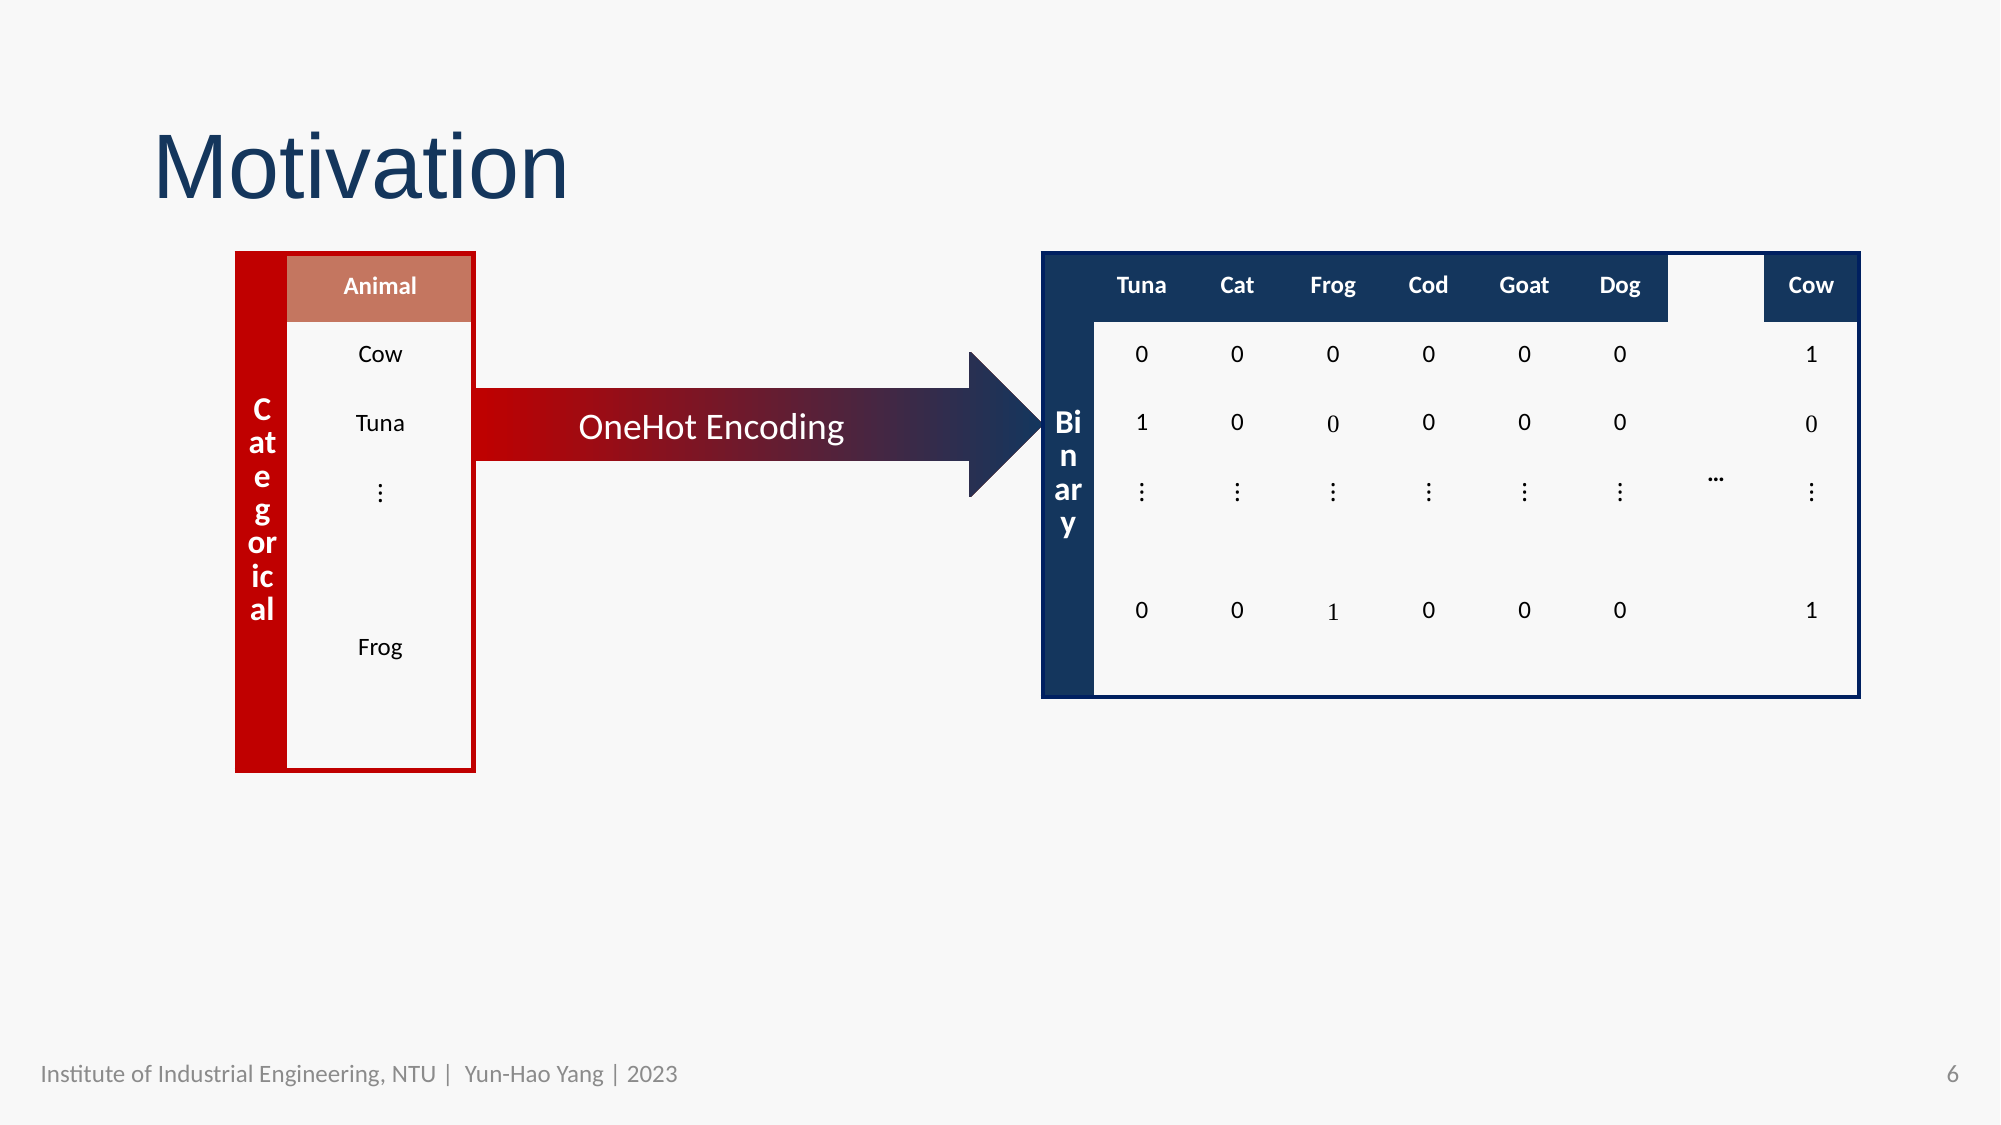

# Motivation
| Binary | Tuna | Cat | Frog | Cod | Goat | Dog | … | Cow |
| --- | --- | --- | --- | --- | --- | --- | --- | --- |
|  | 0 | 0 | 0 | 0 | 0 | 0 |  | 1 |
|  | 1 | 0 | 0 | 0 | 0 | 0 |  | 0 |
|  | ⁝ | ⁝ | ⁝ | ⁝ | ⁝ | ⁝ |  | ⁝ |
|  | 0 | 0 | 1 | 0 | 0 | 0 |  | 1 |
| Categorical | Animal |
| --- | --- |
|  | Cow |
|  | Tuna |
|  | ⁝ |
|  | Frog |

OneHot Encoding
Institute of Industrial Engineering, NTU |  Yun-Hao Yang | 2023